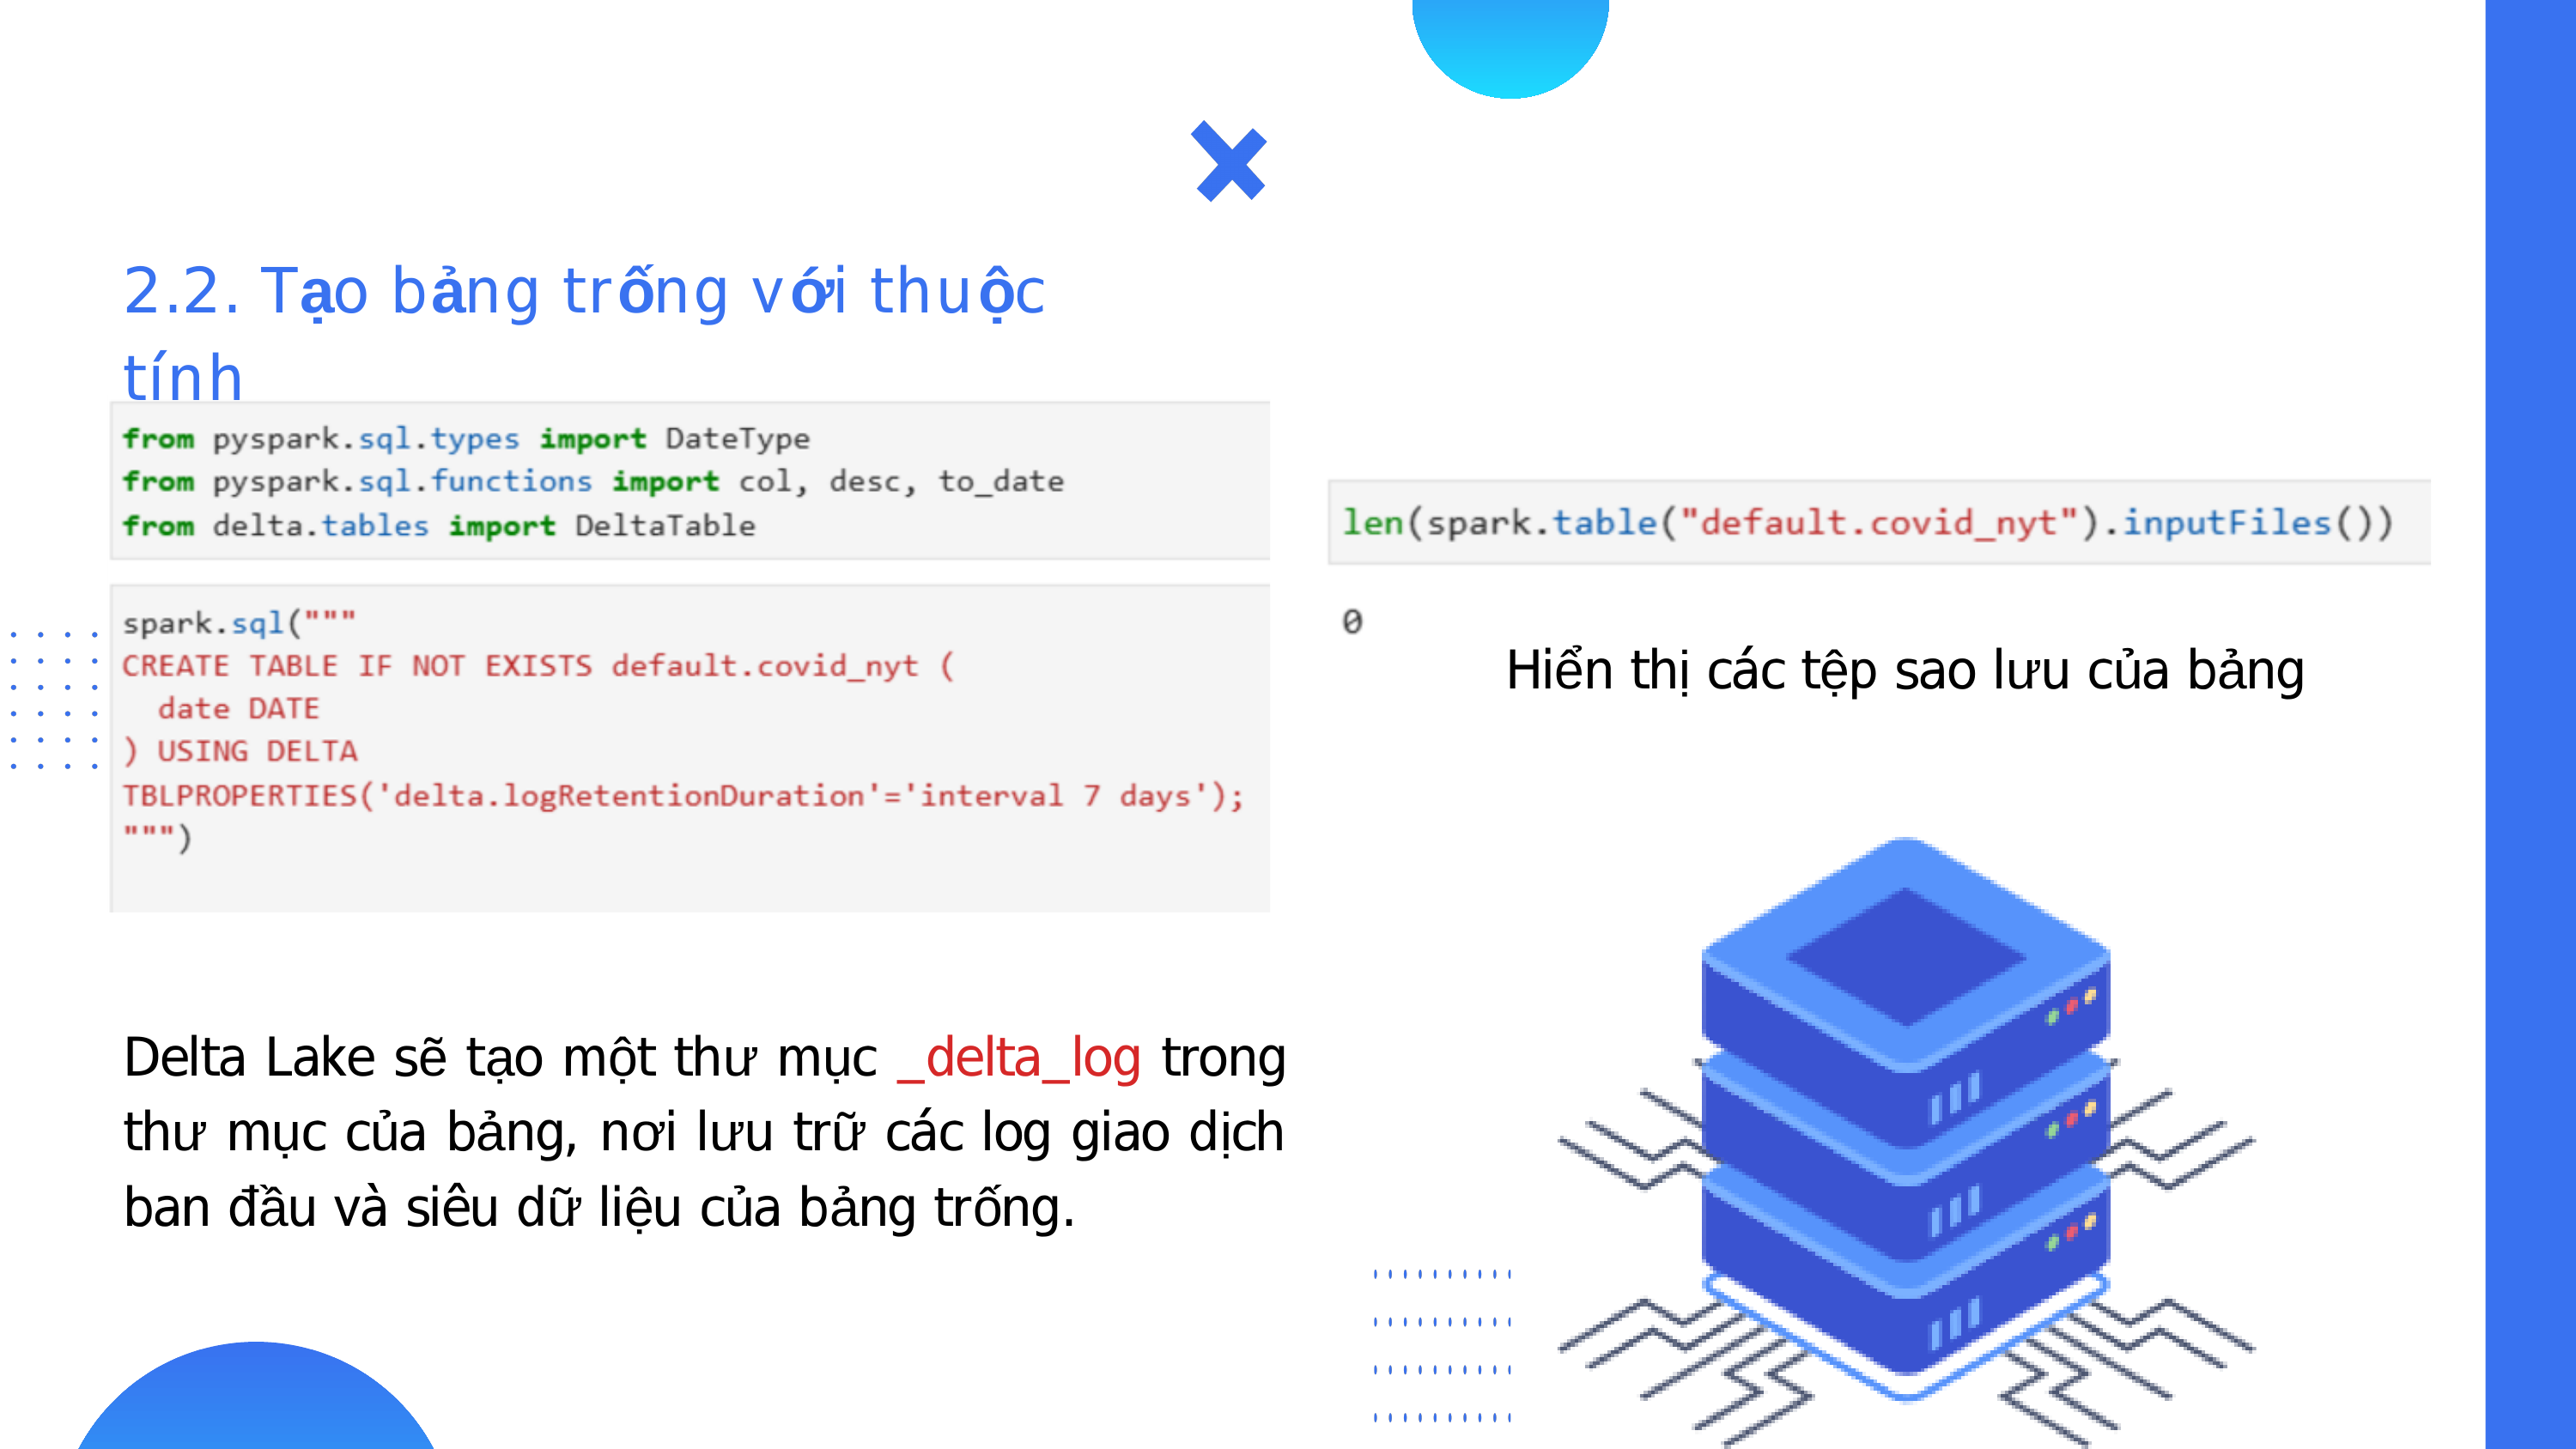

2.2. Tạo bảng trống với thuộc tính

Hiển thị các tệp sao lưu của bảng

Delta Lake sẽ tạo một thư mục _delta_log trong thư mục của bảng, nơi lưu trữ các log giao dịch ban đầu và siêu dữ liệu của bảng trống.